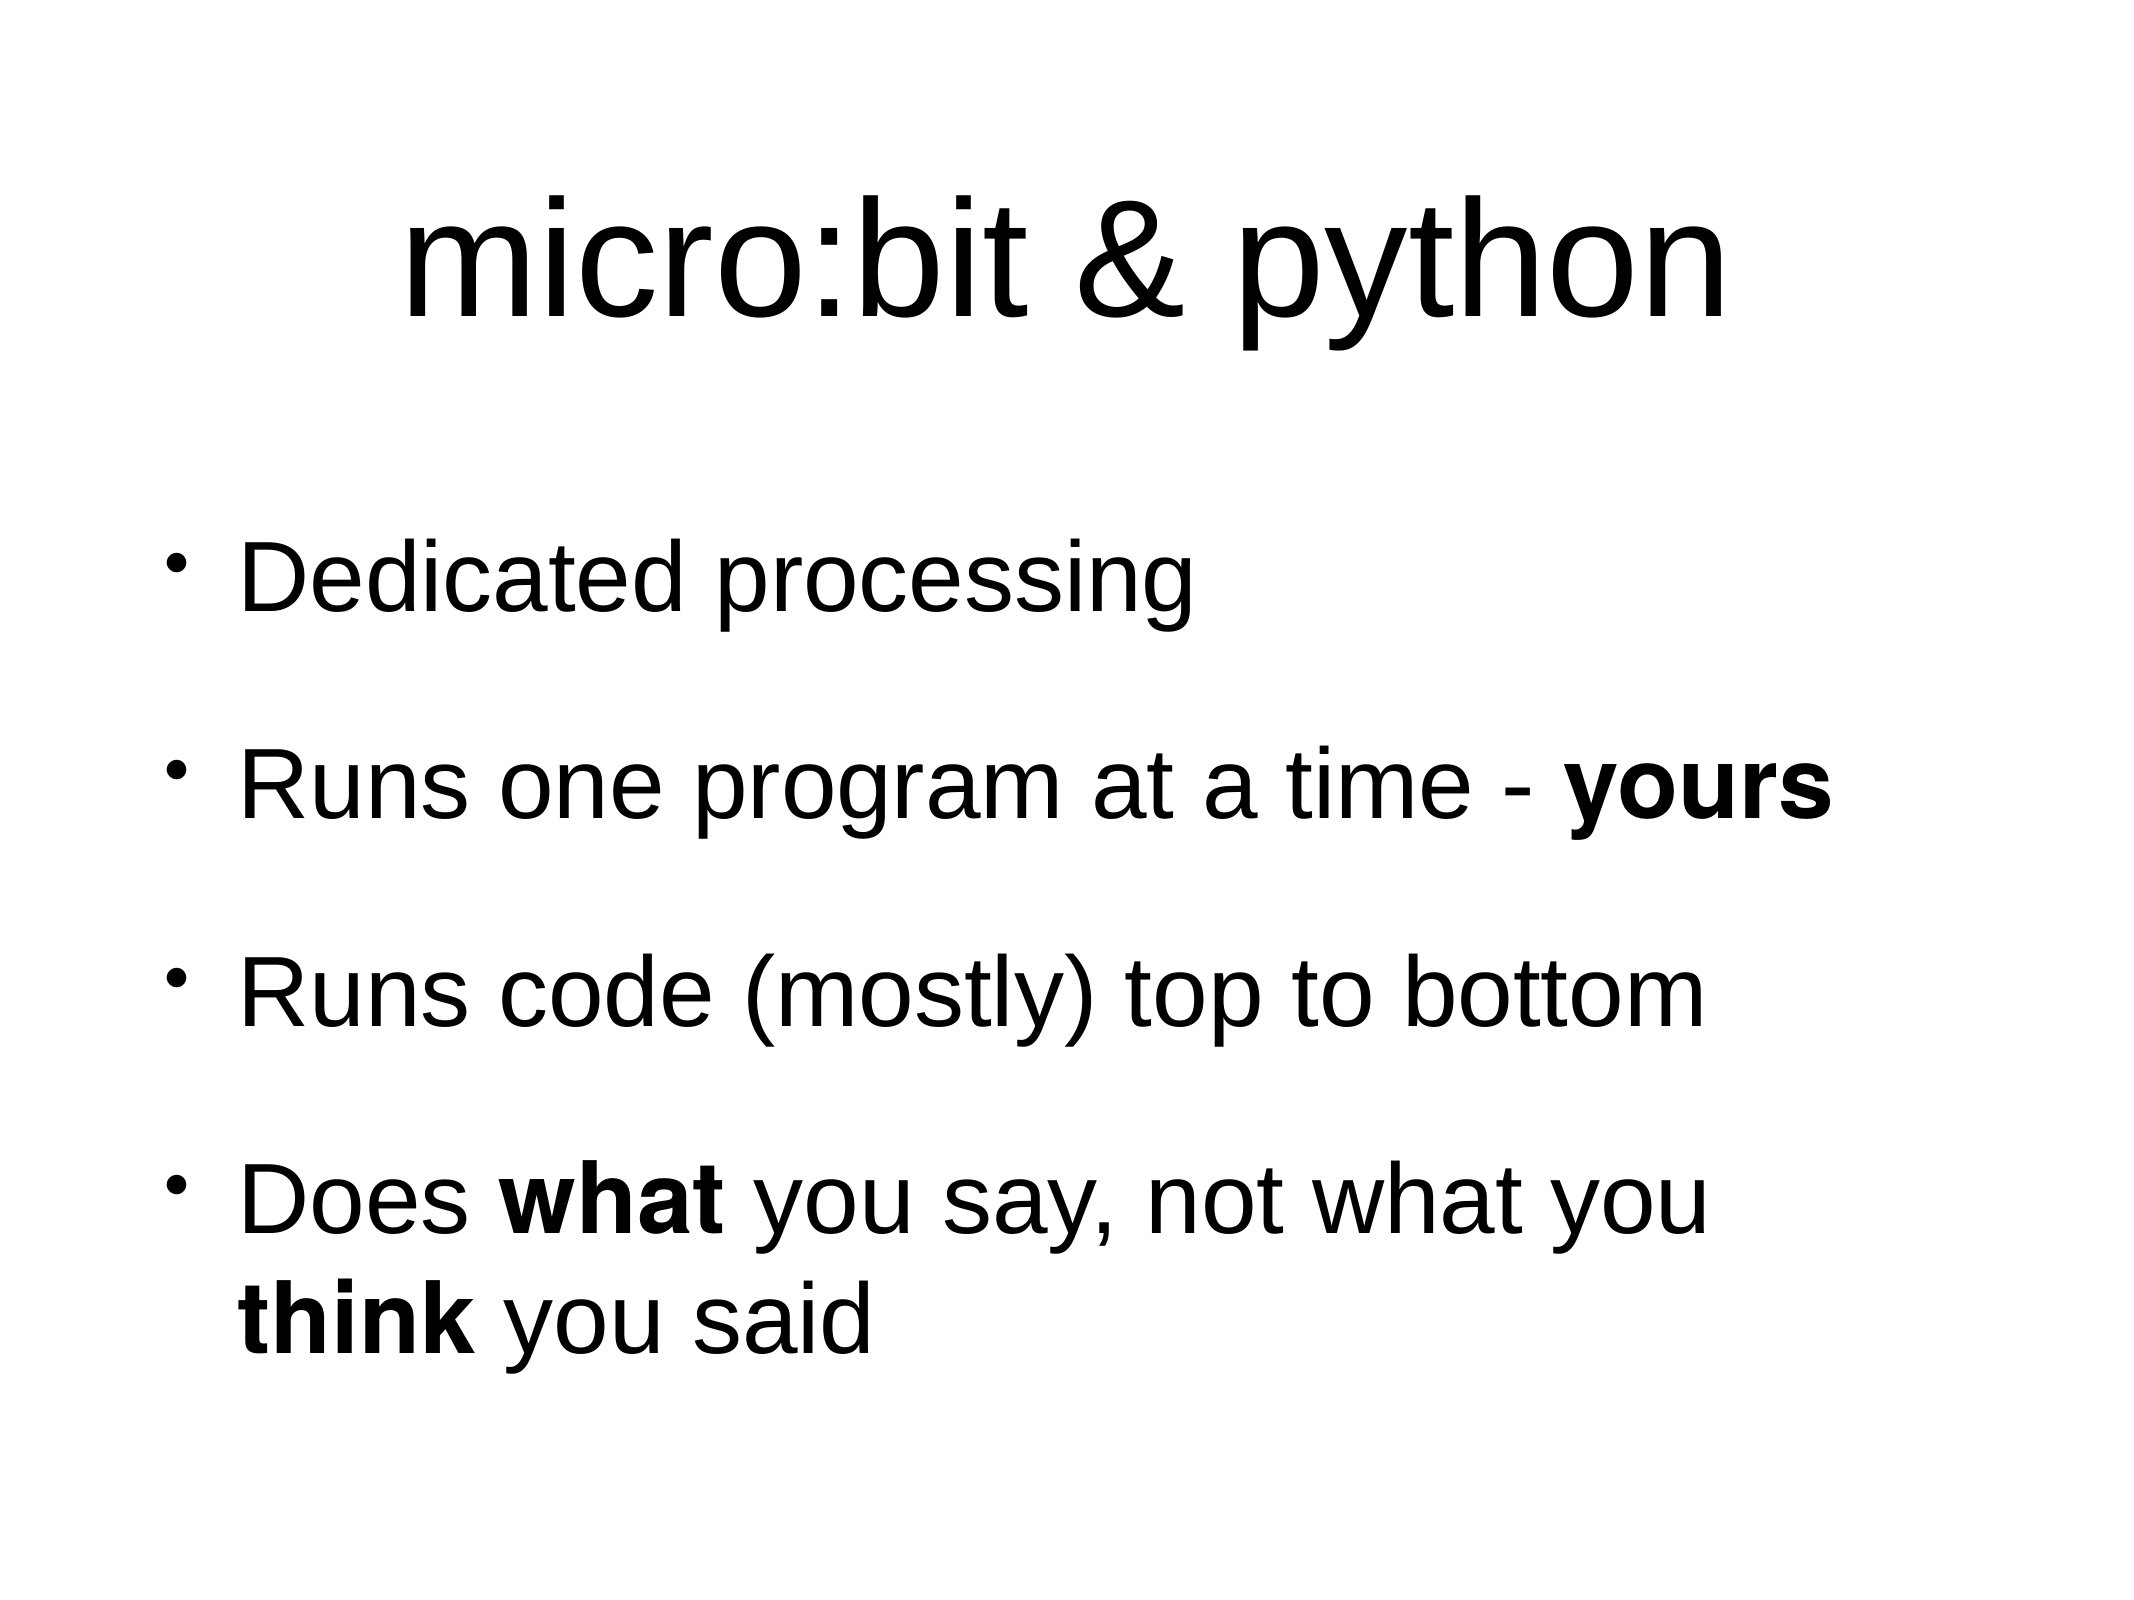

# micro:bit & python
Dedicated processing
Runs one program at a time - yours
Runs code (mostly) top to bottom
Does what you say, not what you think you said